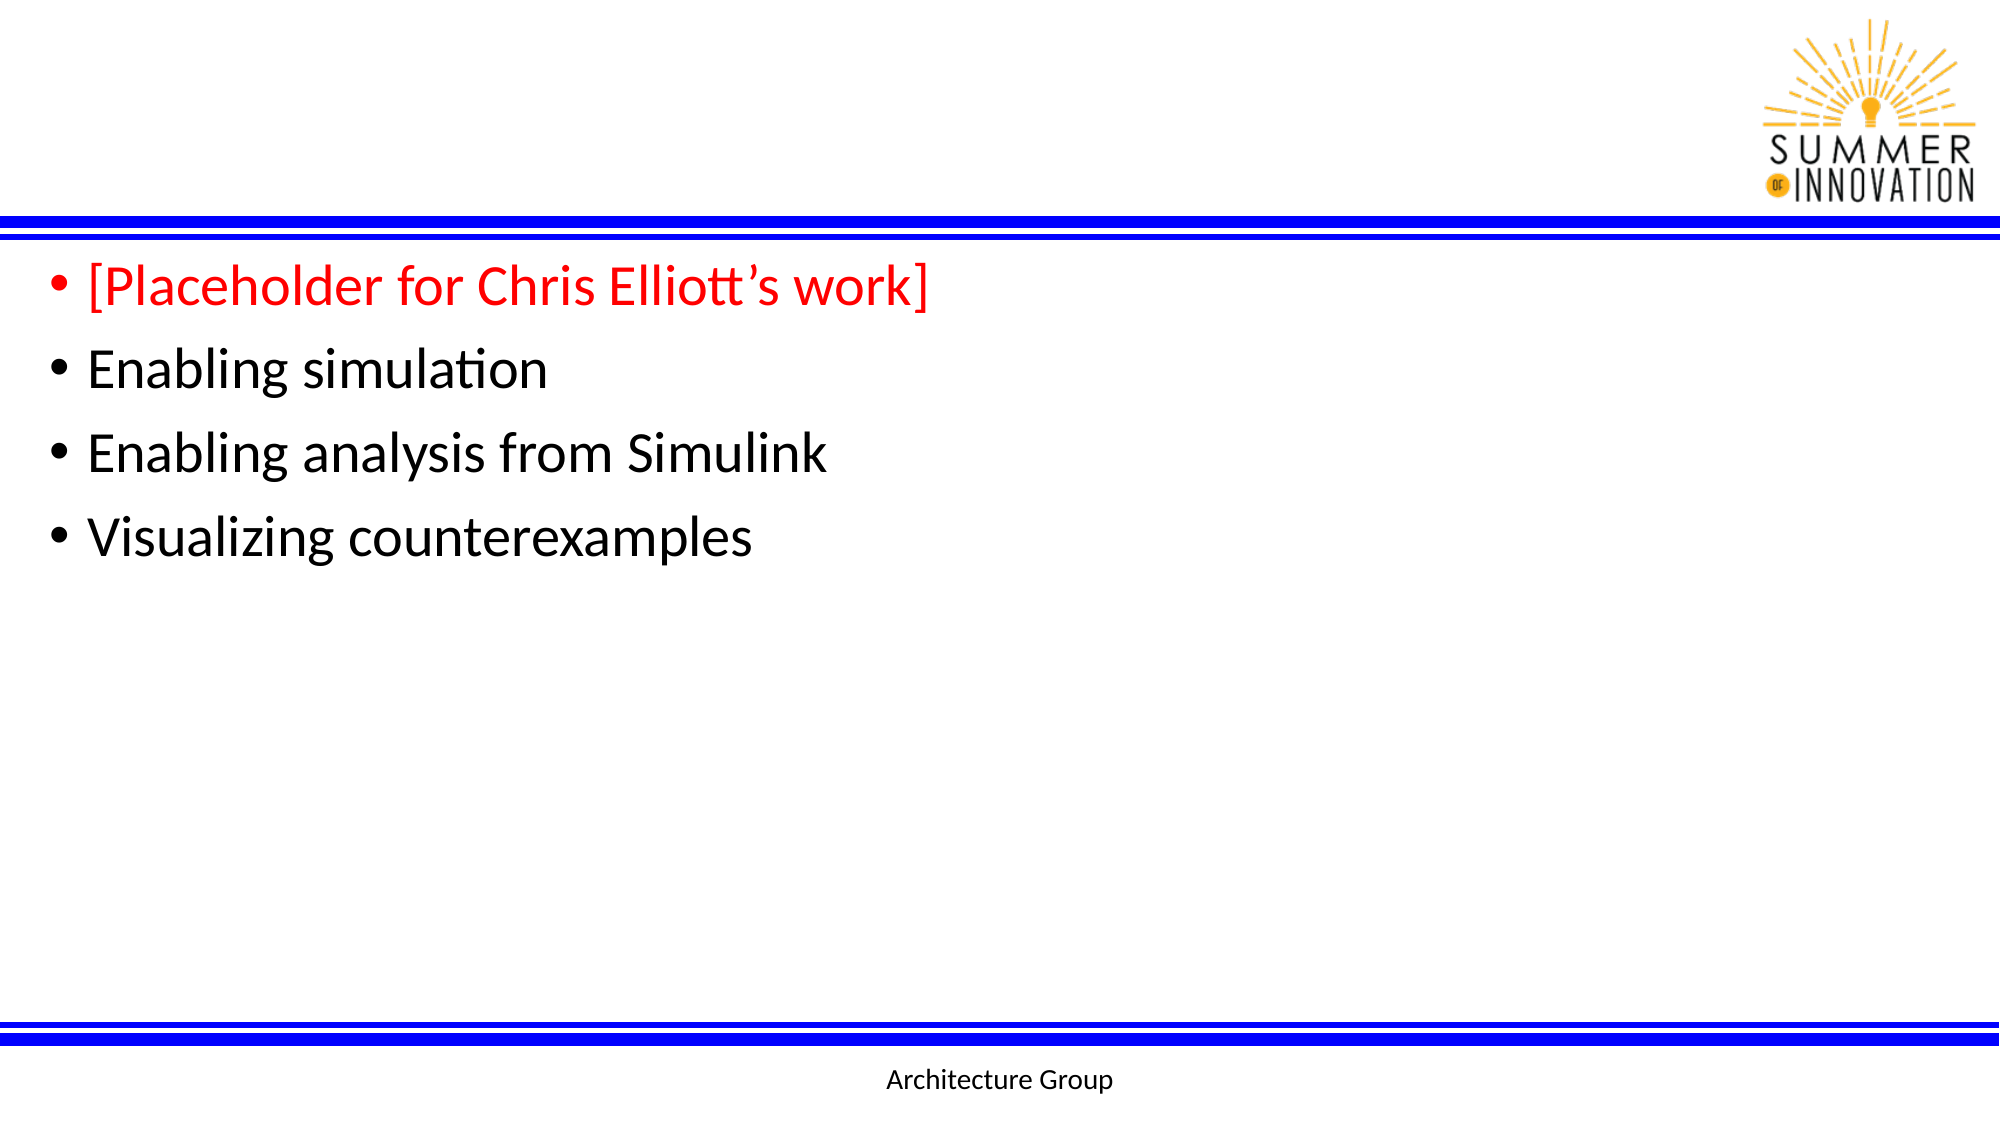

#
[Placeholder for Chris Elliott’s work]
Enabling simulation
Enabling analysis from Simulink
Visualizing counterexamples
Architecture Group